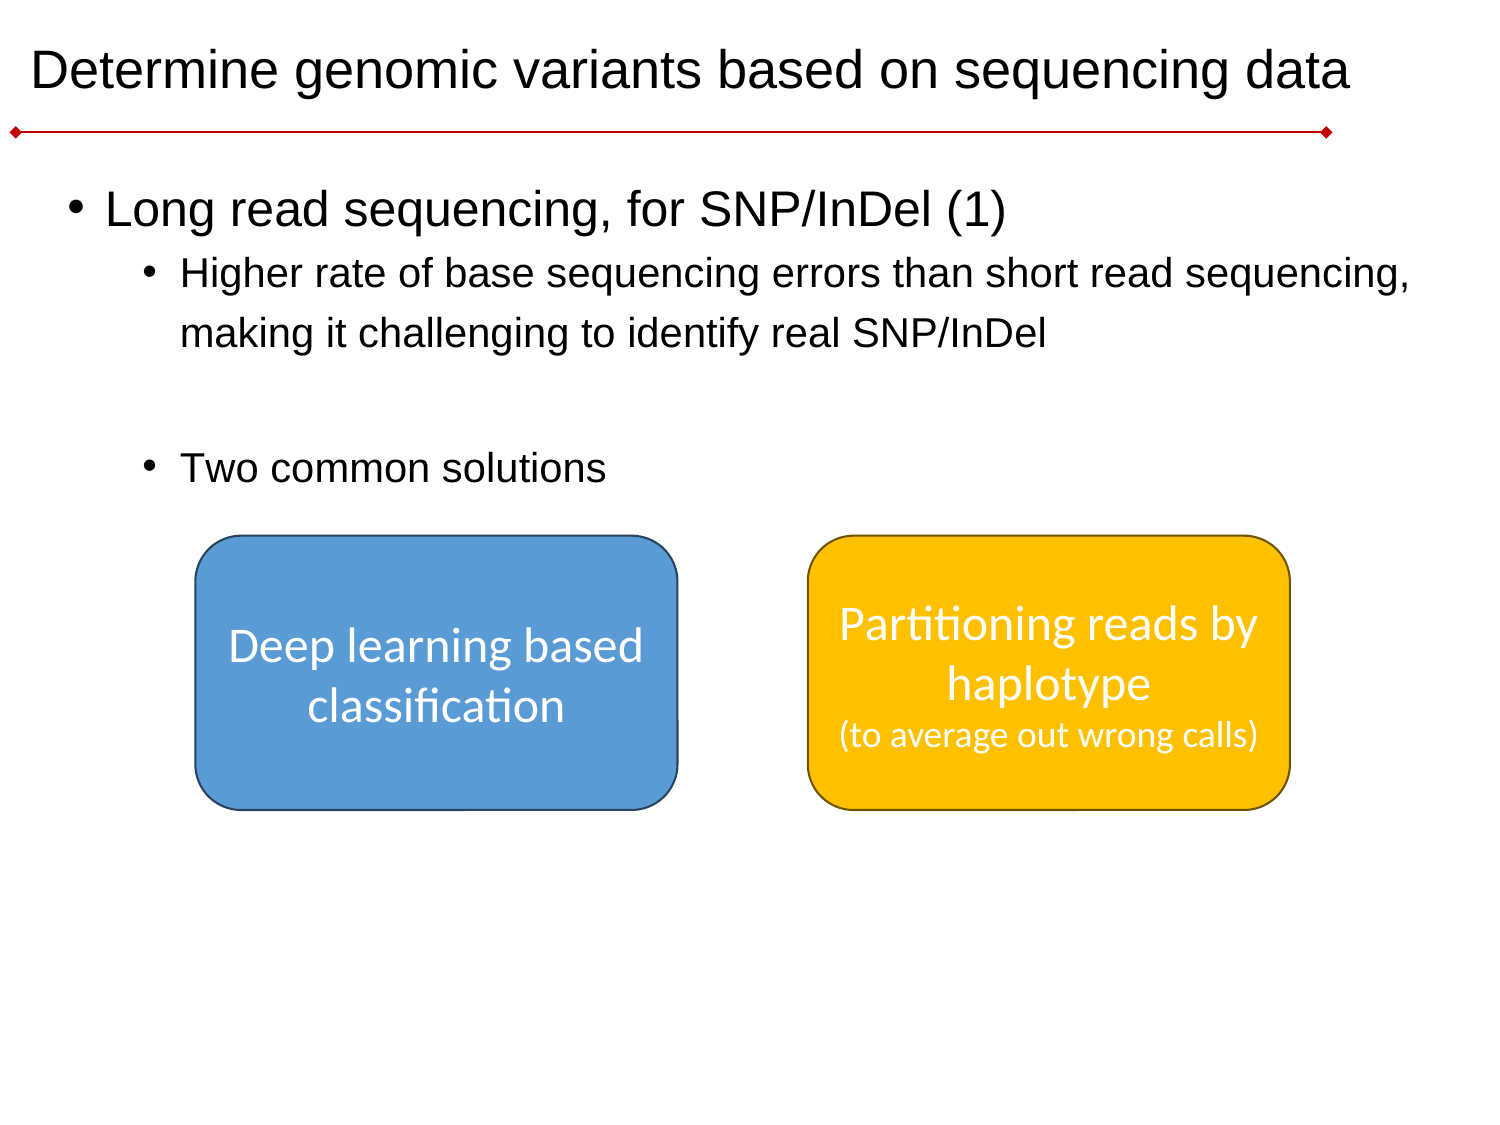

# Determine genomic variants based on sequencing data
Long read sequencing, for SNP/InDel (1)
Higher rate of base sequencing errors than short read sequencing, making it challenging to identify real SNP/InDel

Two common solutions
Deep learning based classification
Partitioning reads by haplotype
(to average out wrong calls)